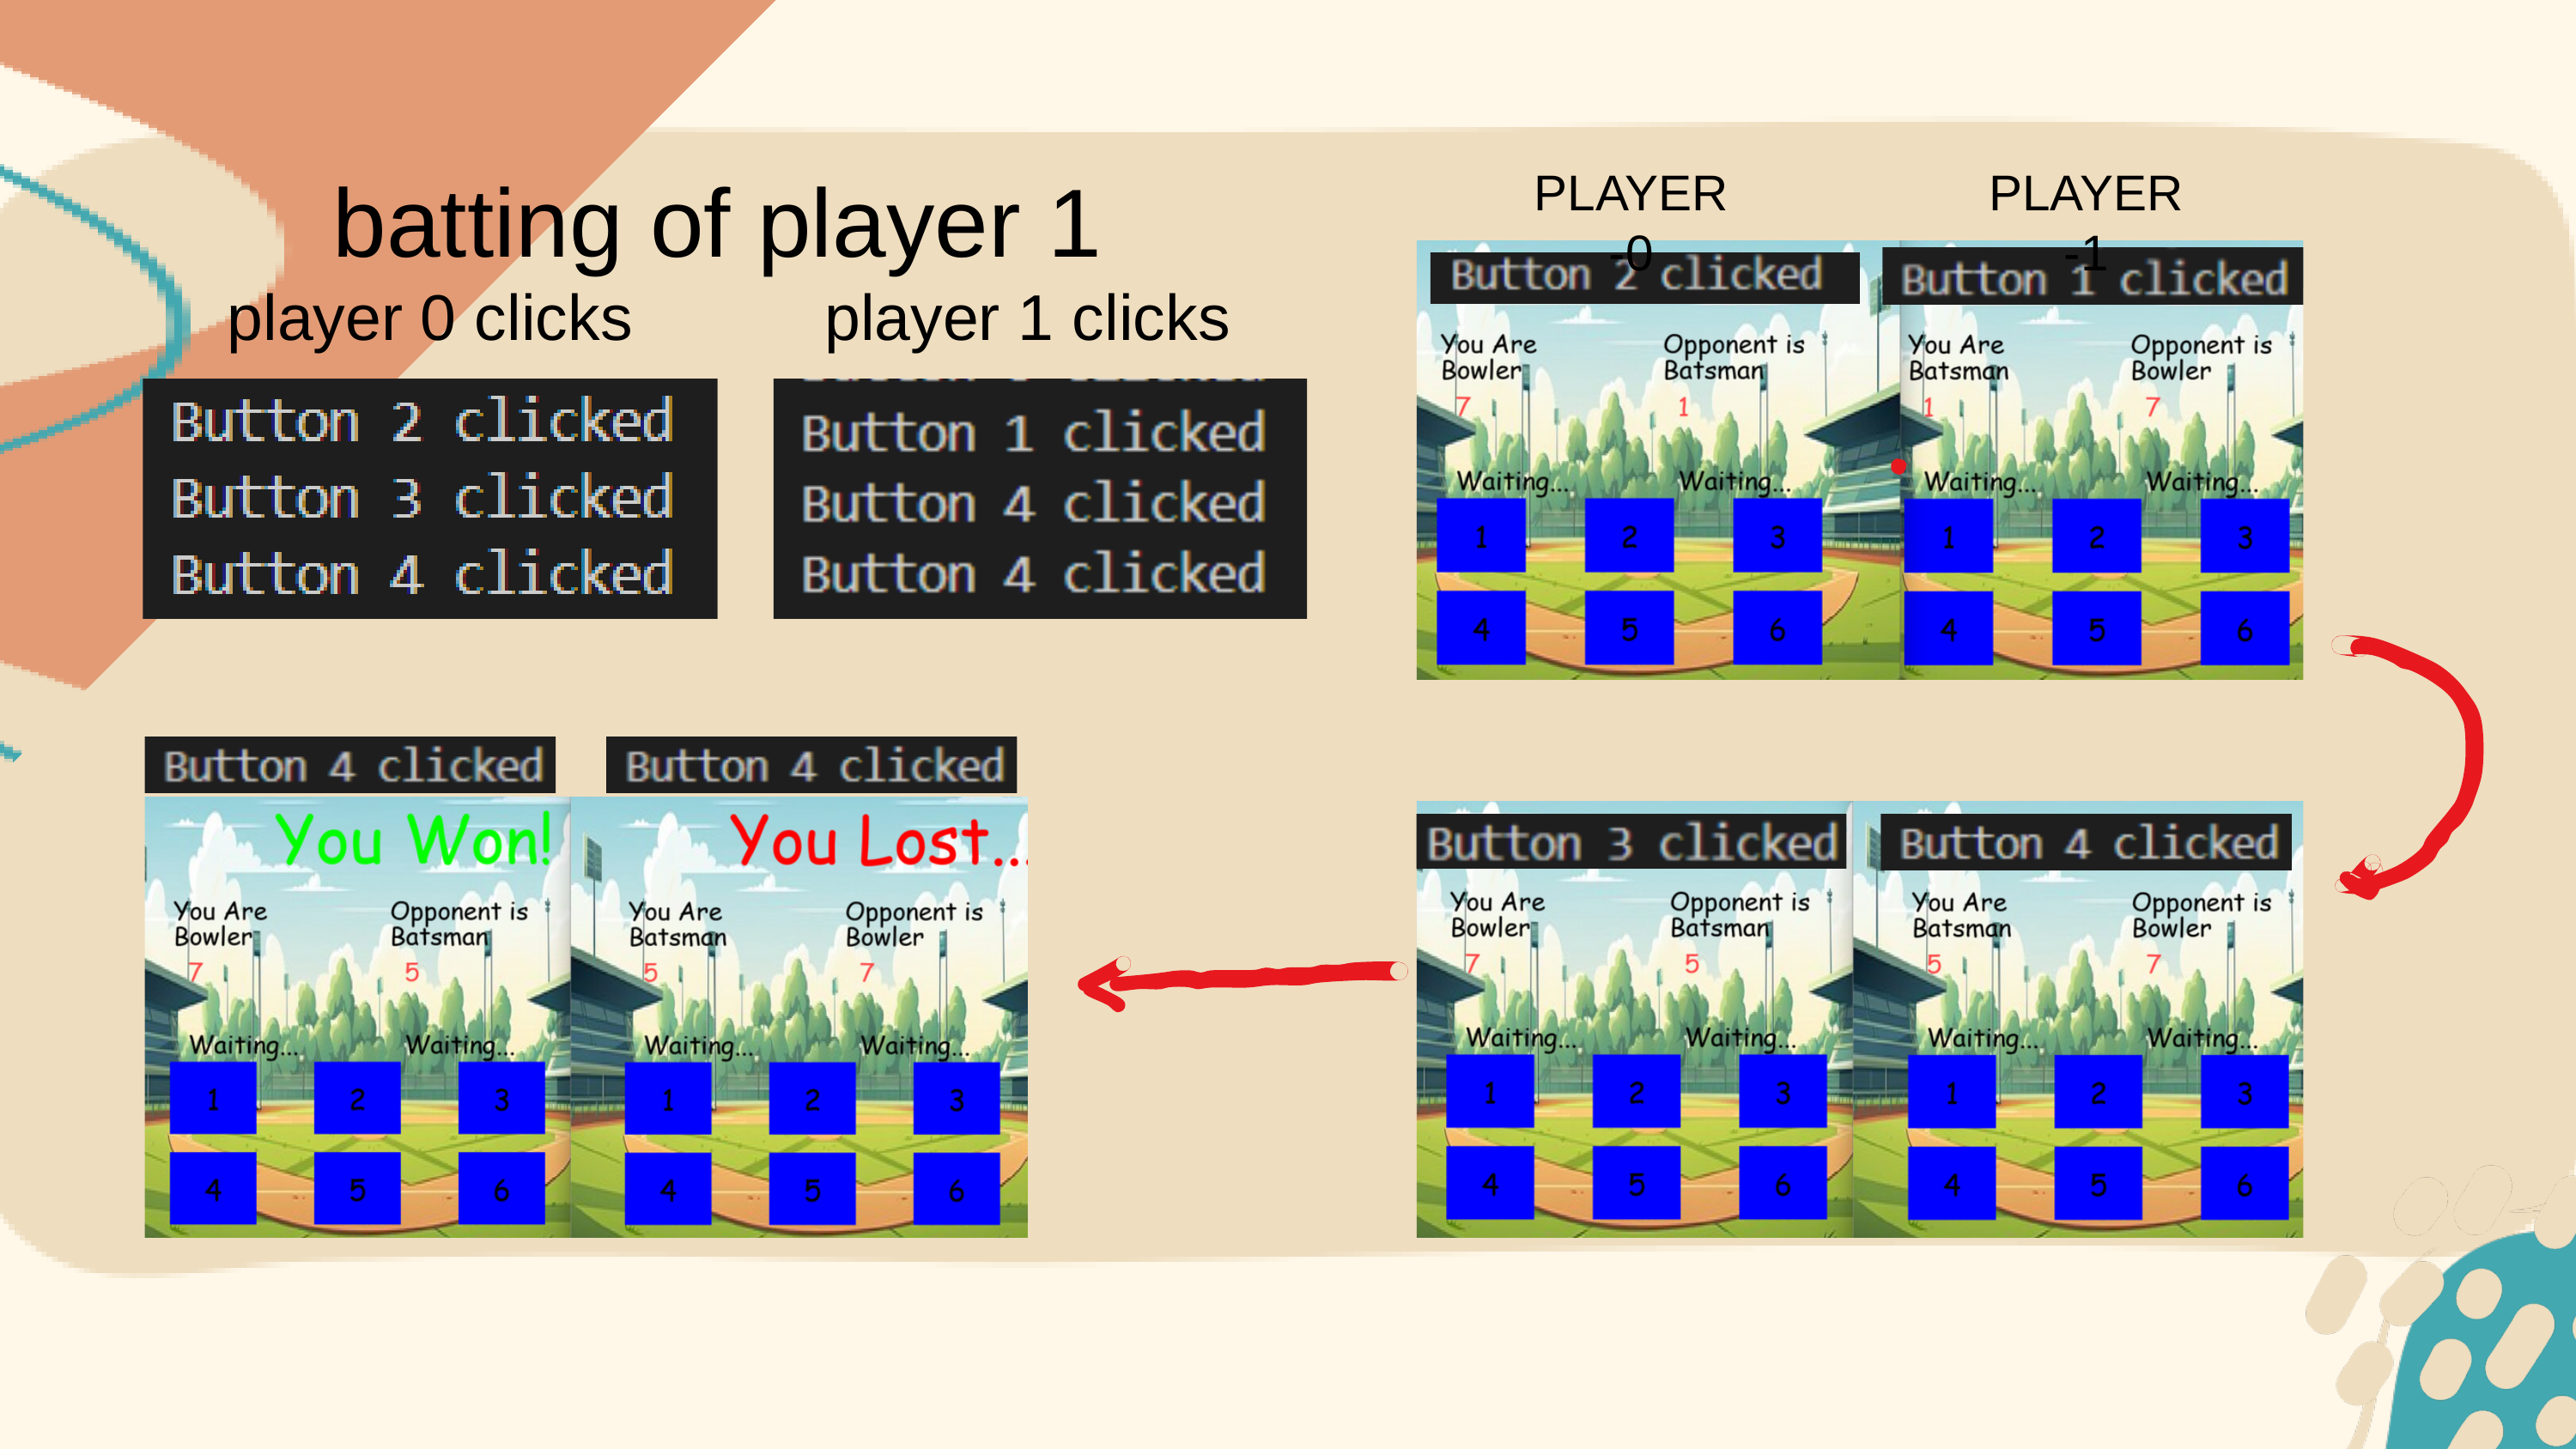

batting of player 1
PLAYER-0
PLAYER-1

player 0 clicks
player 1 clicks